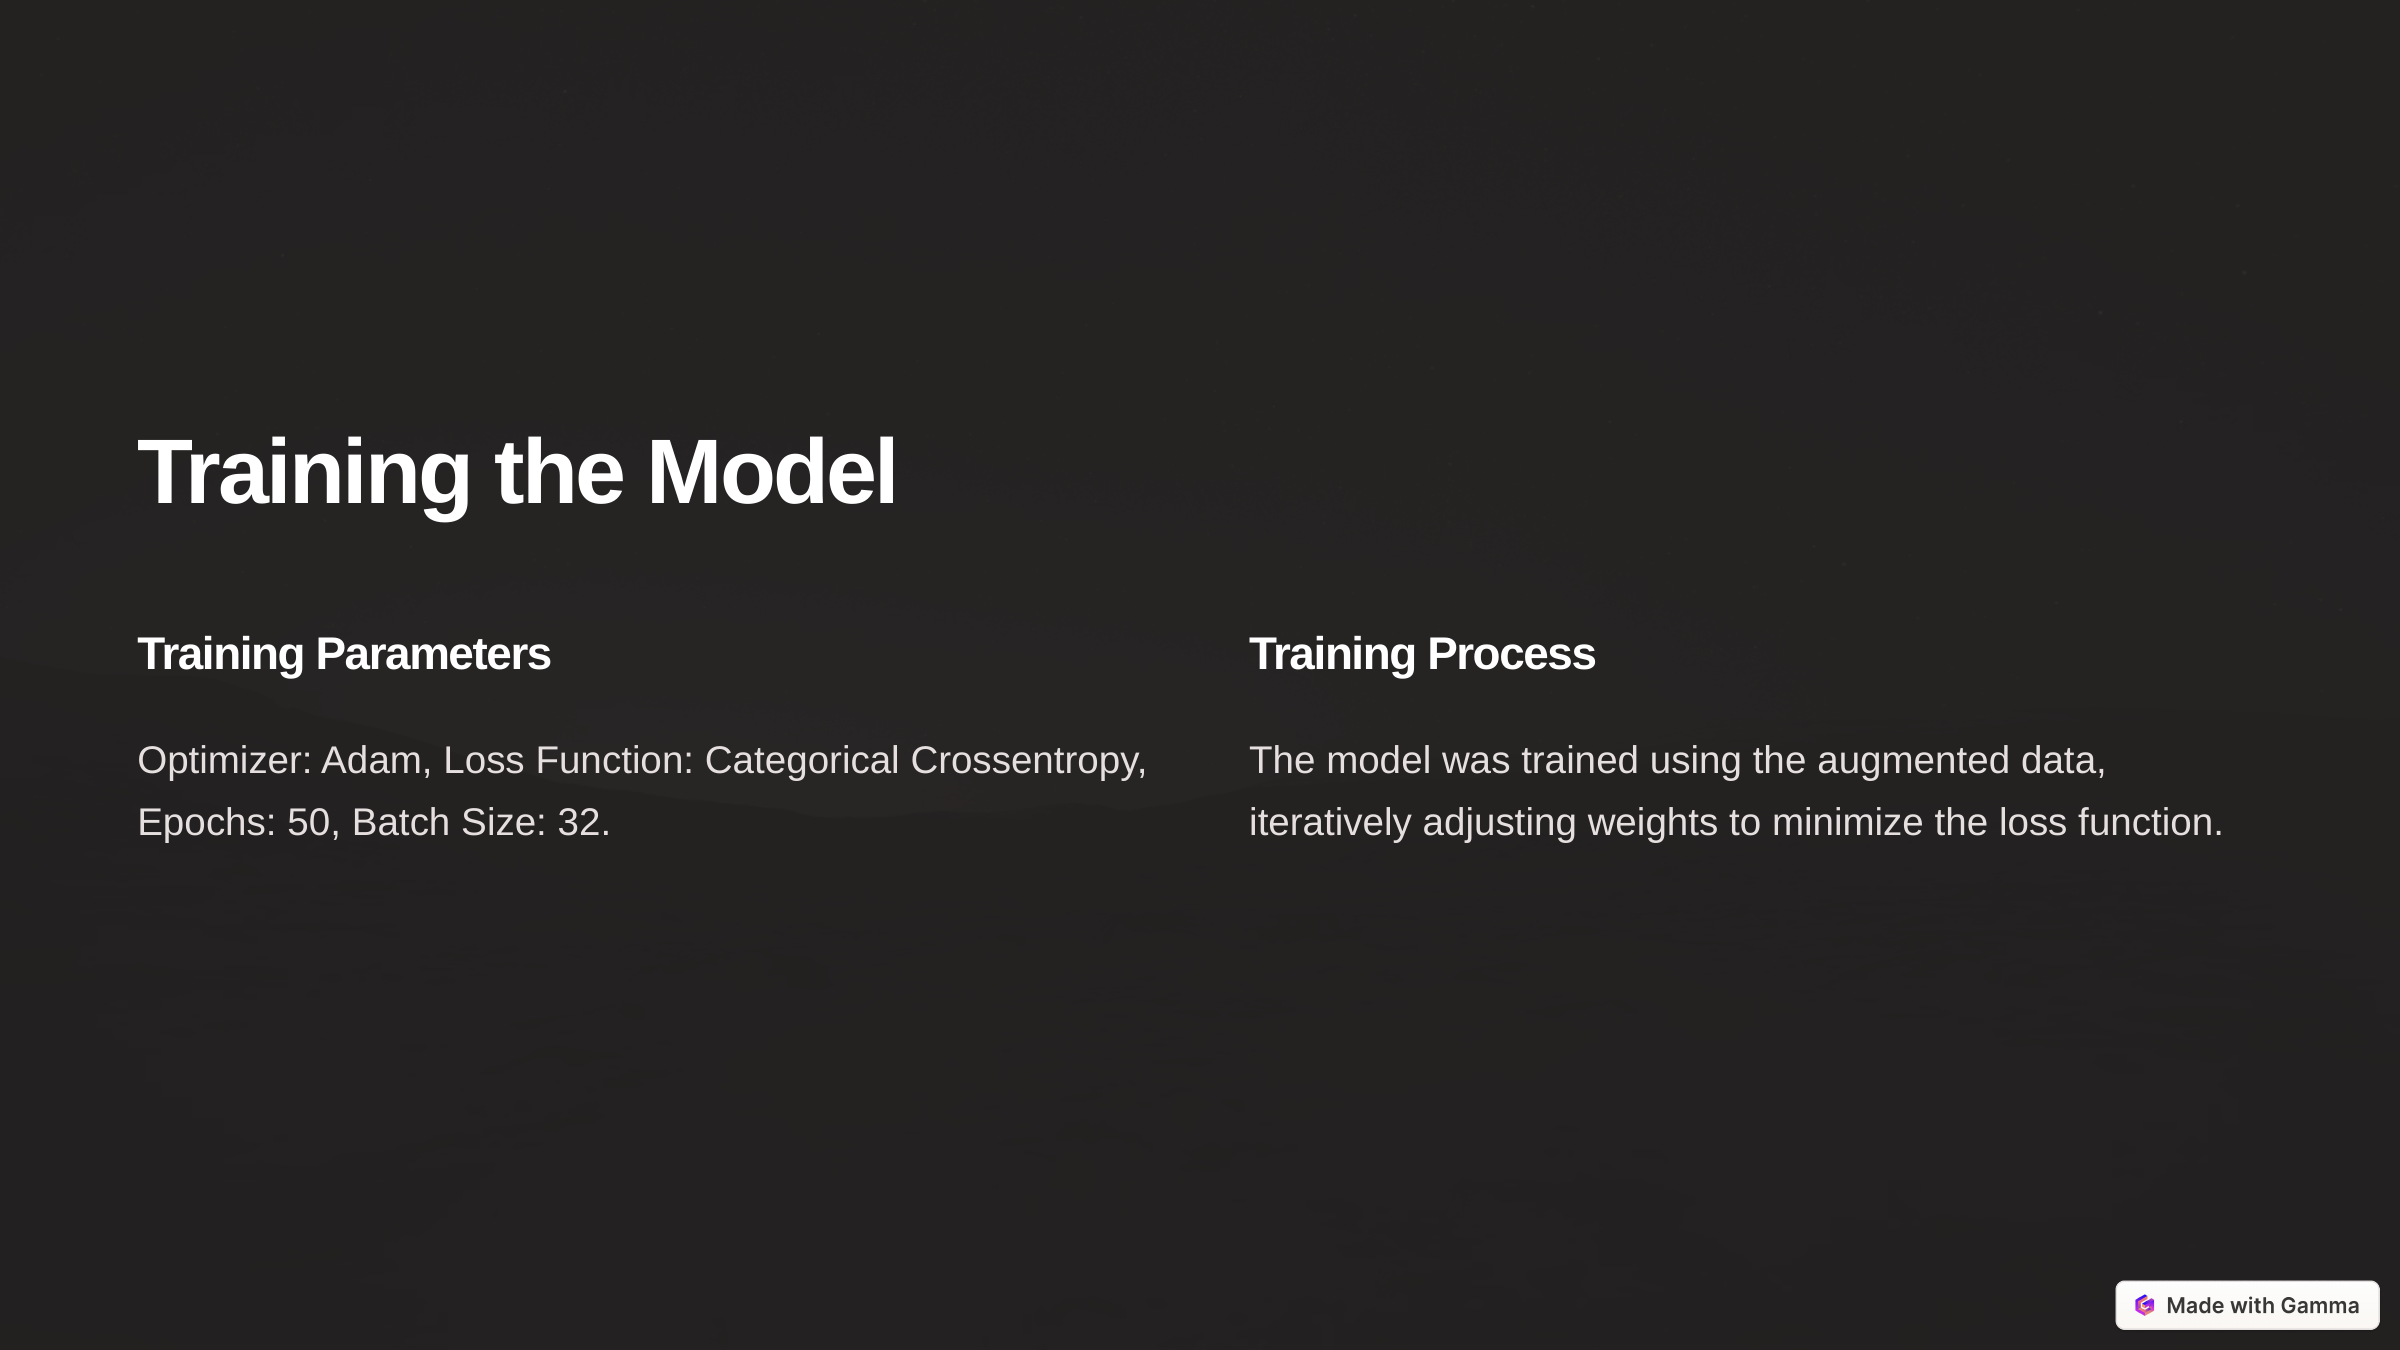

Training the Model
Training Parameters
Training Process
Optimizer: Adam, Loss Function: Categorical Crossentropy, Epochs: 50, Batch Size: 32.
The model was trained using the augmented data, iteratively adjusting weights to minimize the loss function.